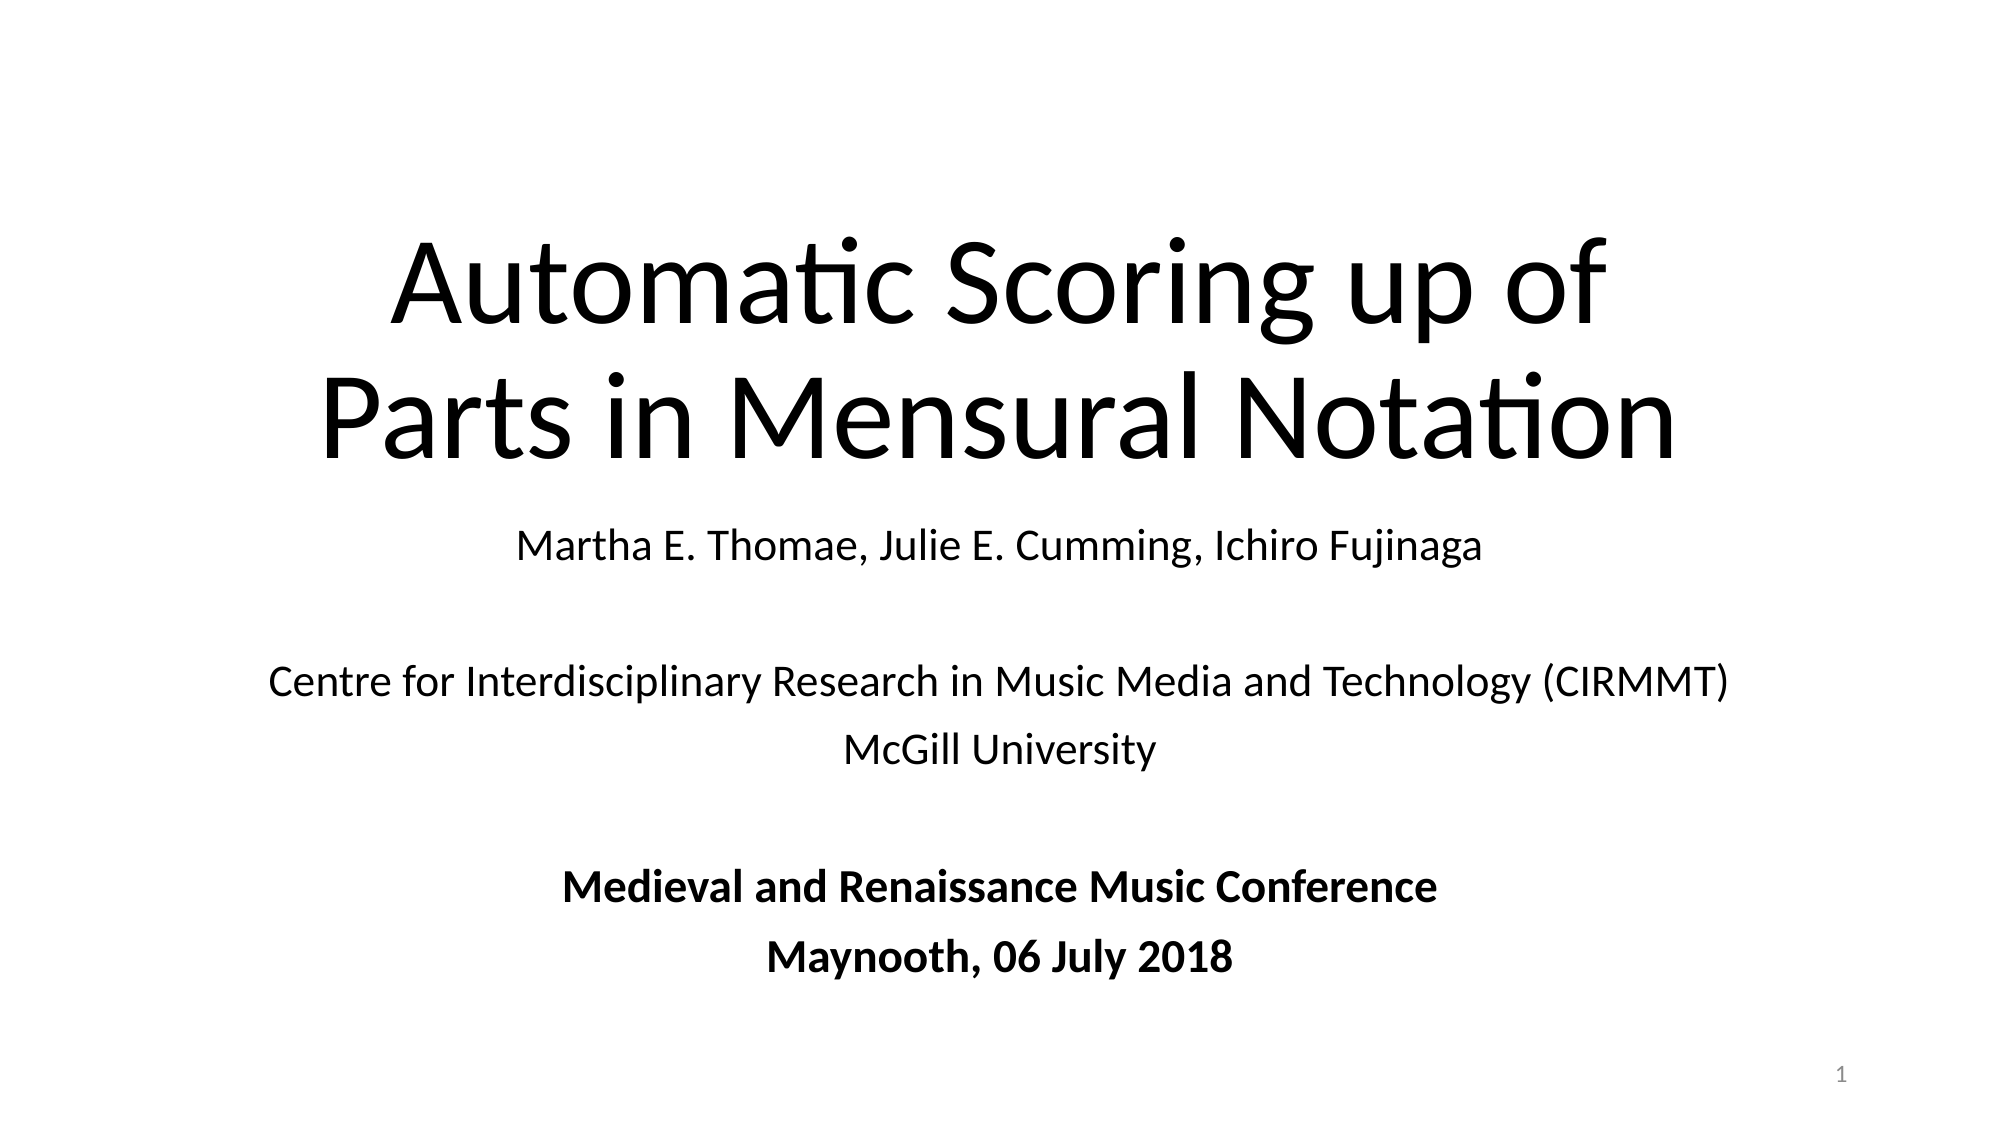

# Automatic Scoring up of Parts in Mensural Notation
Martha E. Thomae, Julie E. Cumming, Ichiro Fujinaga

Centre for Interdisciplinary Research in Music Media and Technology (CIRMMT)
McGill University

Medieval and Renaissance Music Conference
Maynooth, 06 July 2018
1